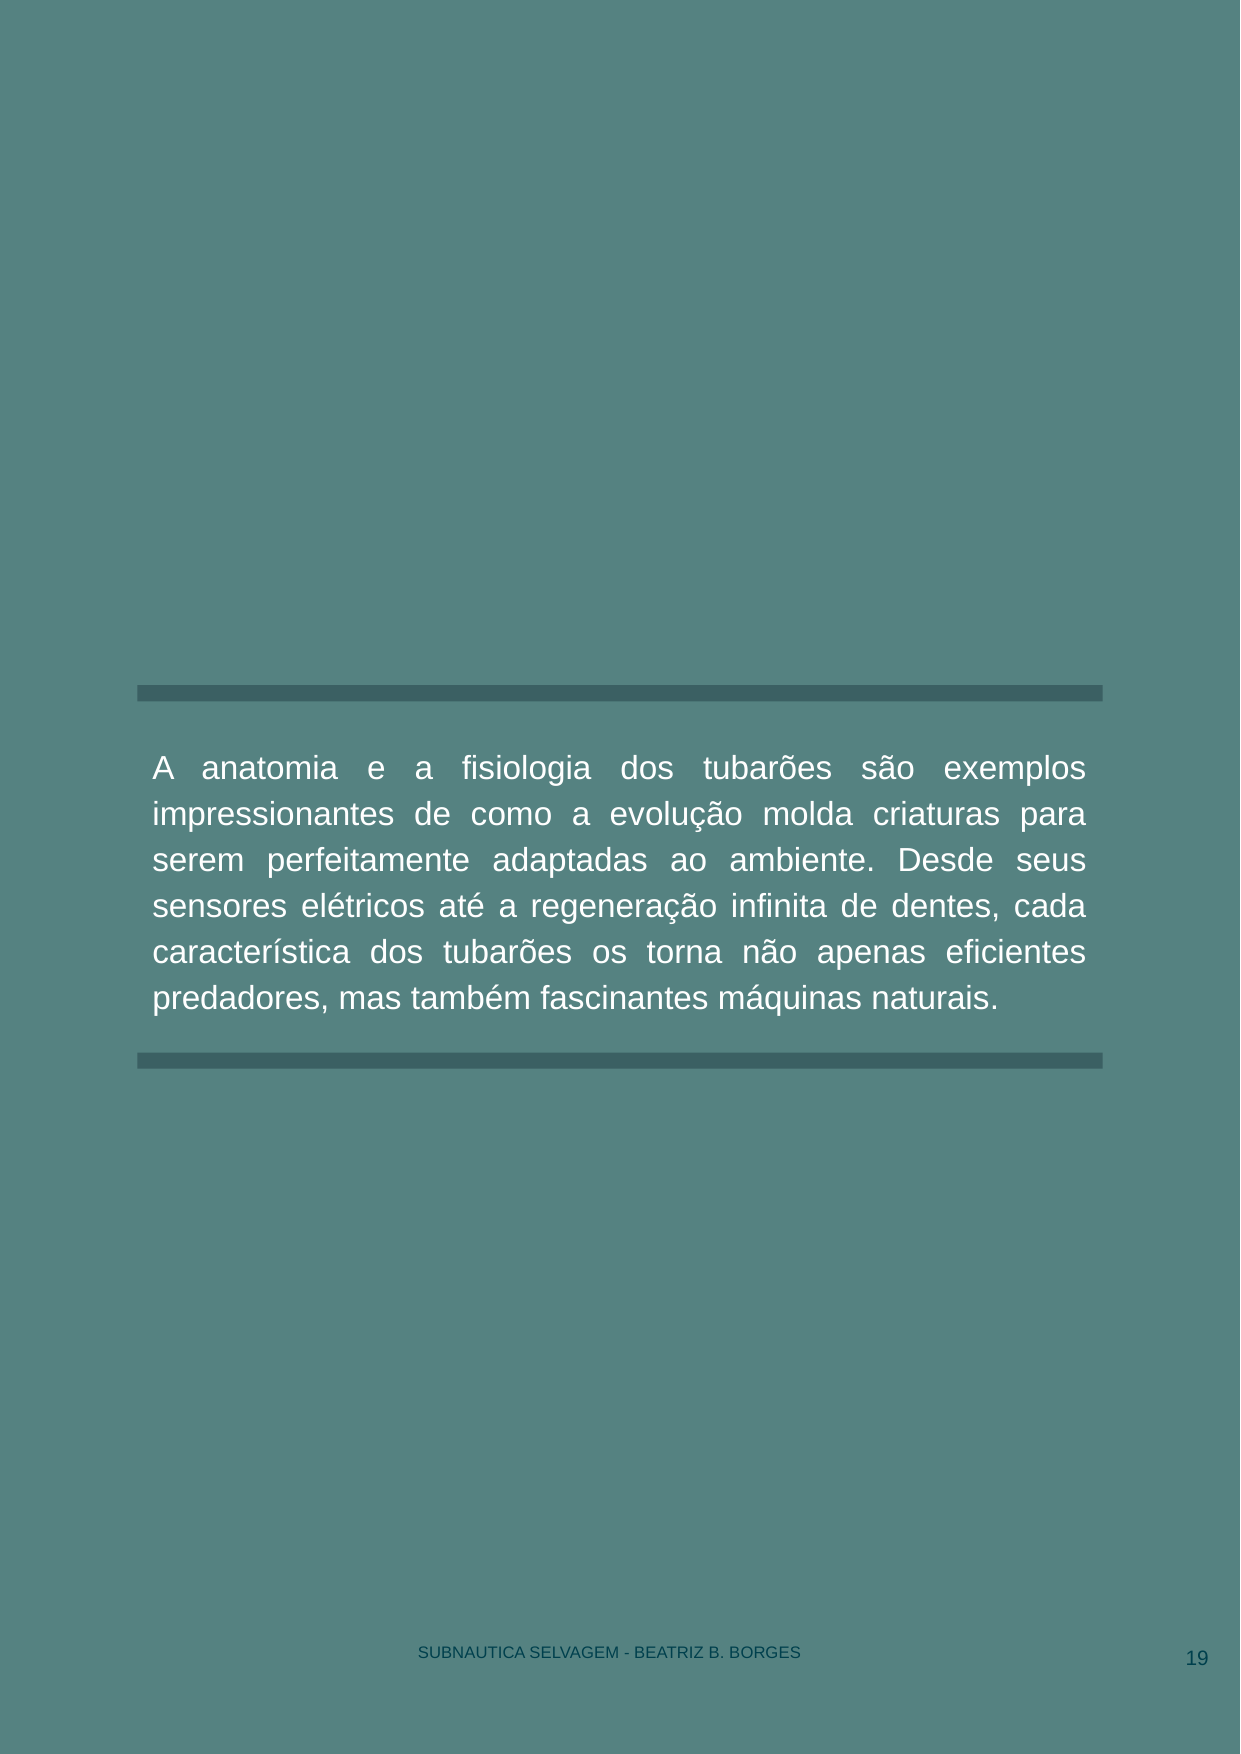

A anatomia e a fisiologia dos tubarões são exemplos impressionantes de como a evolução molda criaturas para serem perfeitamente adaptadas ao ambiente. Desde seus sensores elétricos até a regeneração infinita de dentes, cada característica dos tubarões os torna não apenas eficientes predadores, mas também fascinantes máquinas naturais.

19
SUBNAUTICA SELVAGEM - BEATRIZ B. BORGES